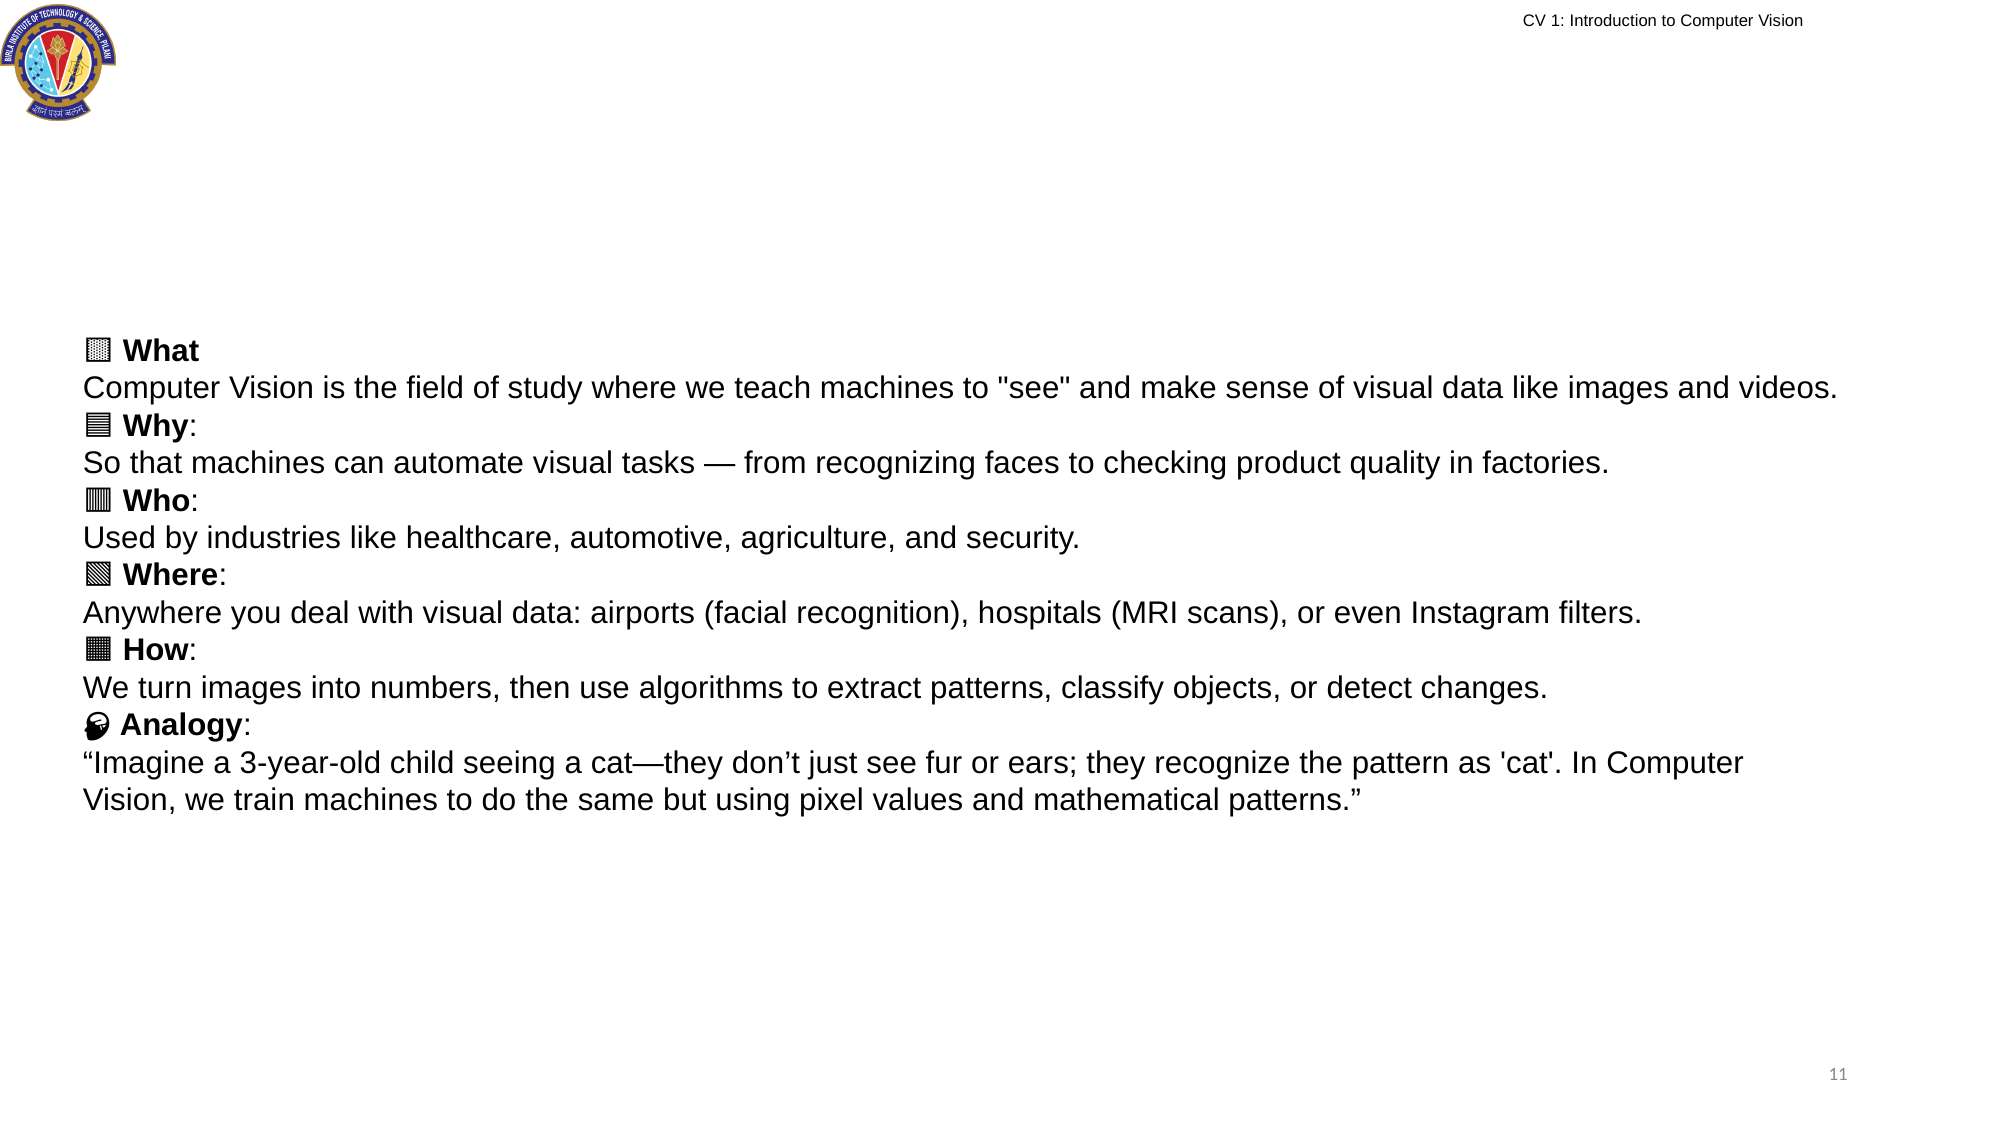

CV 1: Introduction to Computer Vision
🟨 What
Computer Vision is the field of study where we teach machines to "see" and make sense of visual data like images and videos.
🟦 Why:
So that machines can automate visual tasks — from recognizing faces to checking product quality in factories.
🟥 Who:
Used by industries like healthcare, automotive, agriculture, and security.
🟩 Where:
Anywhere you deal with visual data: airports (facial recognition), hospitals (MRI scans), or even Instagram filters.
🟧 How:
We turn images into numbers, then use algorithms to extract patterns, classify objects, or detect changes.
🧠 Analogy:
“Imagine a 3-year-old child seeing a cat—they don’t just see fur or ears; they recognize the pattern as 'cat'. In Computer Vision, we train machines to do the same but using pixel values and mathematical patterns.”

11